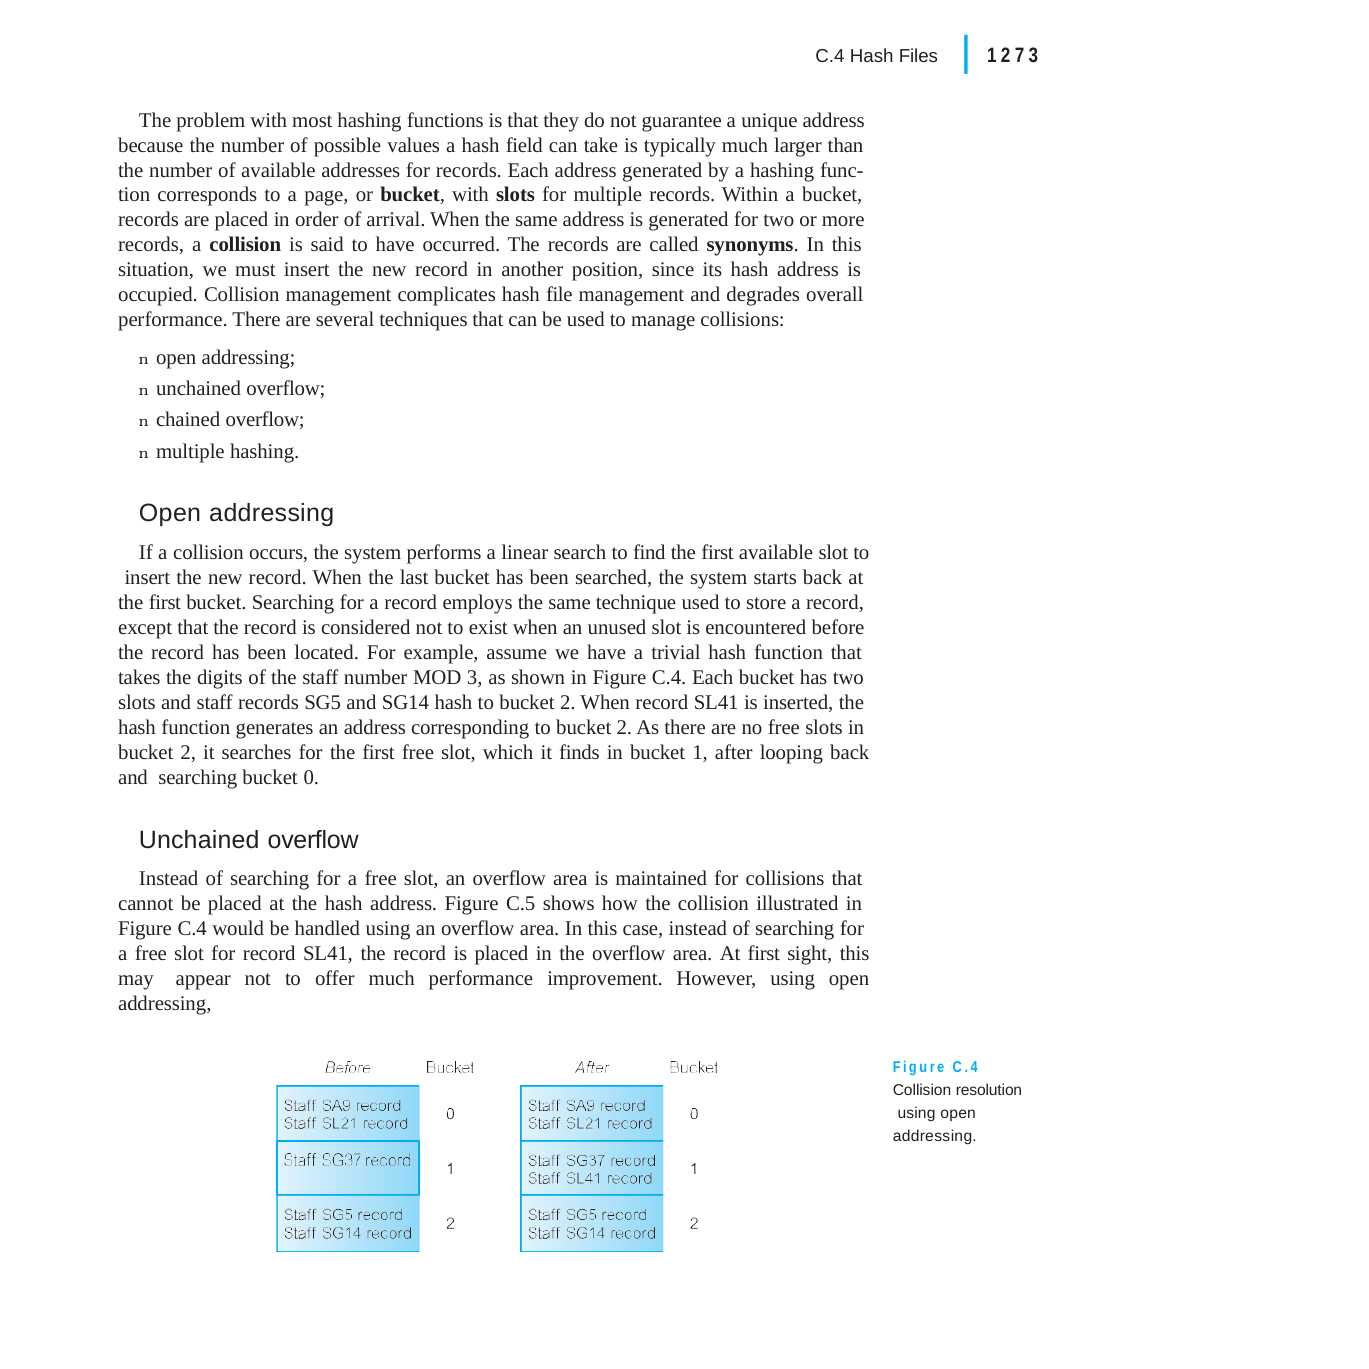

|
1273
C.4 Hash Files
The problem with most hashing functions is that they do not guarantee a unique address  because the number of possible values a hash field can take is typically much larger than  the number of available addresses for records. Each address generated by a hashing func-  tion corresponds to a page, or bucket, with slots for multiple records. Within a bucket,  records are placed in order of arrival. When the same address is generated for two or more  records, a collision is said to have occurred. The records are called synonyms. In this  situation, we must insert the new record in another position, since its hash address is  occupied. Collision management complicates hash file management and degrades overall  performance. There are several techniques that can be used to manage collisions:
n open addressing;
n unchained overflow;
n chained overflow;
n multiple hashing.

Open addressing
If a collision occurs, the system performs a linear search to find the first available slot to  insert the new record. When the last bucket has been searched, the system starts back at  the first bucket. Searching for a record employs the same technique used to store a record,  except that the record is considered not to exist when an unused slot is encountered before  the record has been located. For example, assume we have a trivial hash function that  takes the digits of the staff number MOD 3, as shown in Figure C.4. Each bucket has two  slots and staff records SG5 and SG14 hash to bucket 2. When record SL41 is inserted, the  hash function generates an address corresponding to bucket 2. As there are no free slots in  bucket 2, it searches for the first free slot, which it finds in bucket 1, after looping back and  searching bucket 0.

Unchained overflow
Instead of searching for a free slot, an overflow area is maintained for collisions that  cannot be placed at the hash address. Figure C.5 shows how the collision illustrated in  Figure C.4 would be handled using an overflow area. In this case, instead of searching for  a free slot for record SL41, the record is placed in the overflow area. At first sight, this may  appear not to offer much performance improvement. However, using open addressing,
Figure C.4  Collision resolution  using open  addressing.